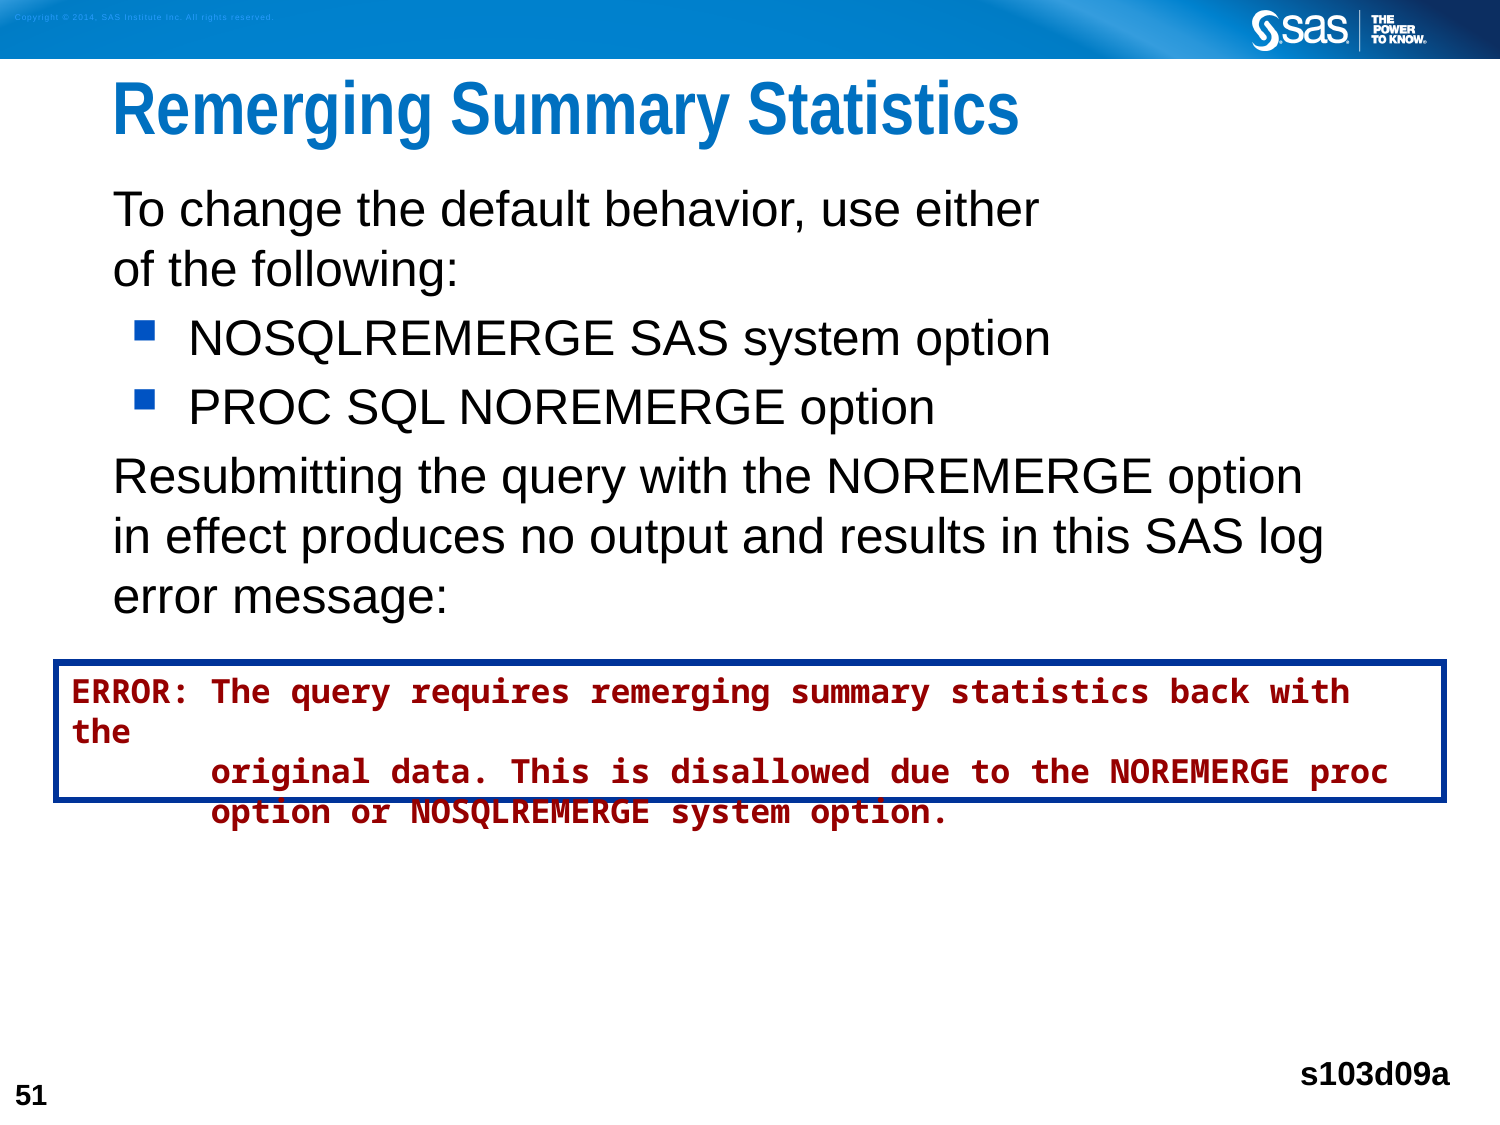

# Remerging Summary Statistics
To change the default behavior, use either
of the following:
NOSQLREMERGE SAS system option
PROC SQL NOREMERGE option
Resubmitting the query with the NOREMERGE option
in effect produces no output and results in this SAS log error message:

ERROR: The query requires remerging summary statistics back with the
       original data. This is disallowed due to the NOREMERGE proc
       option or NOSQLREMERGE system option.
s103d09a